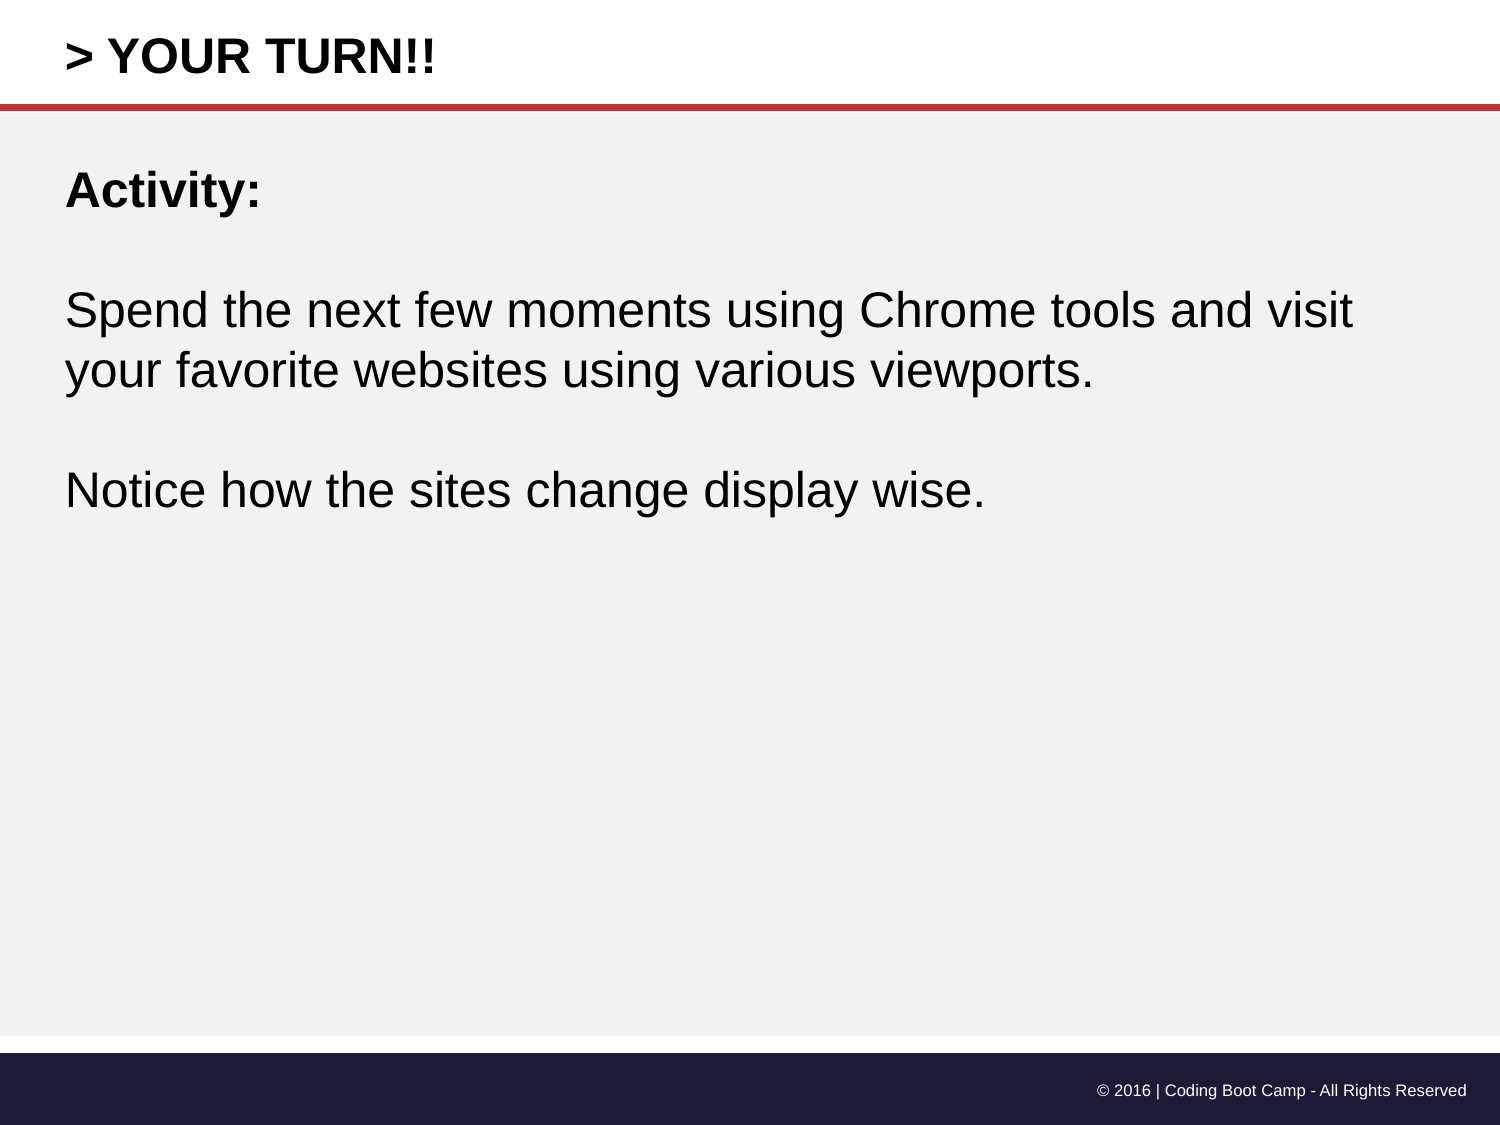

> YOUR TURN!!

Activity:

Spend the next few moments using Chrome tools and visit your favorite websites using various viewports.

Notice how the sites change display wise.